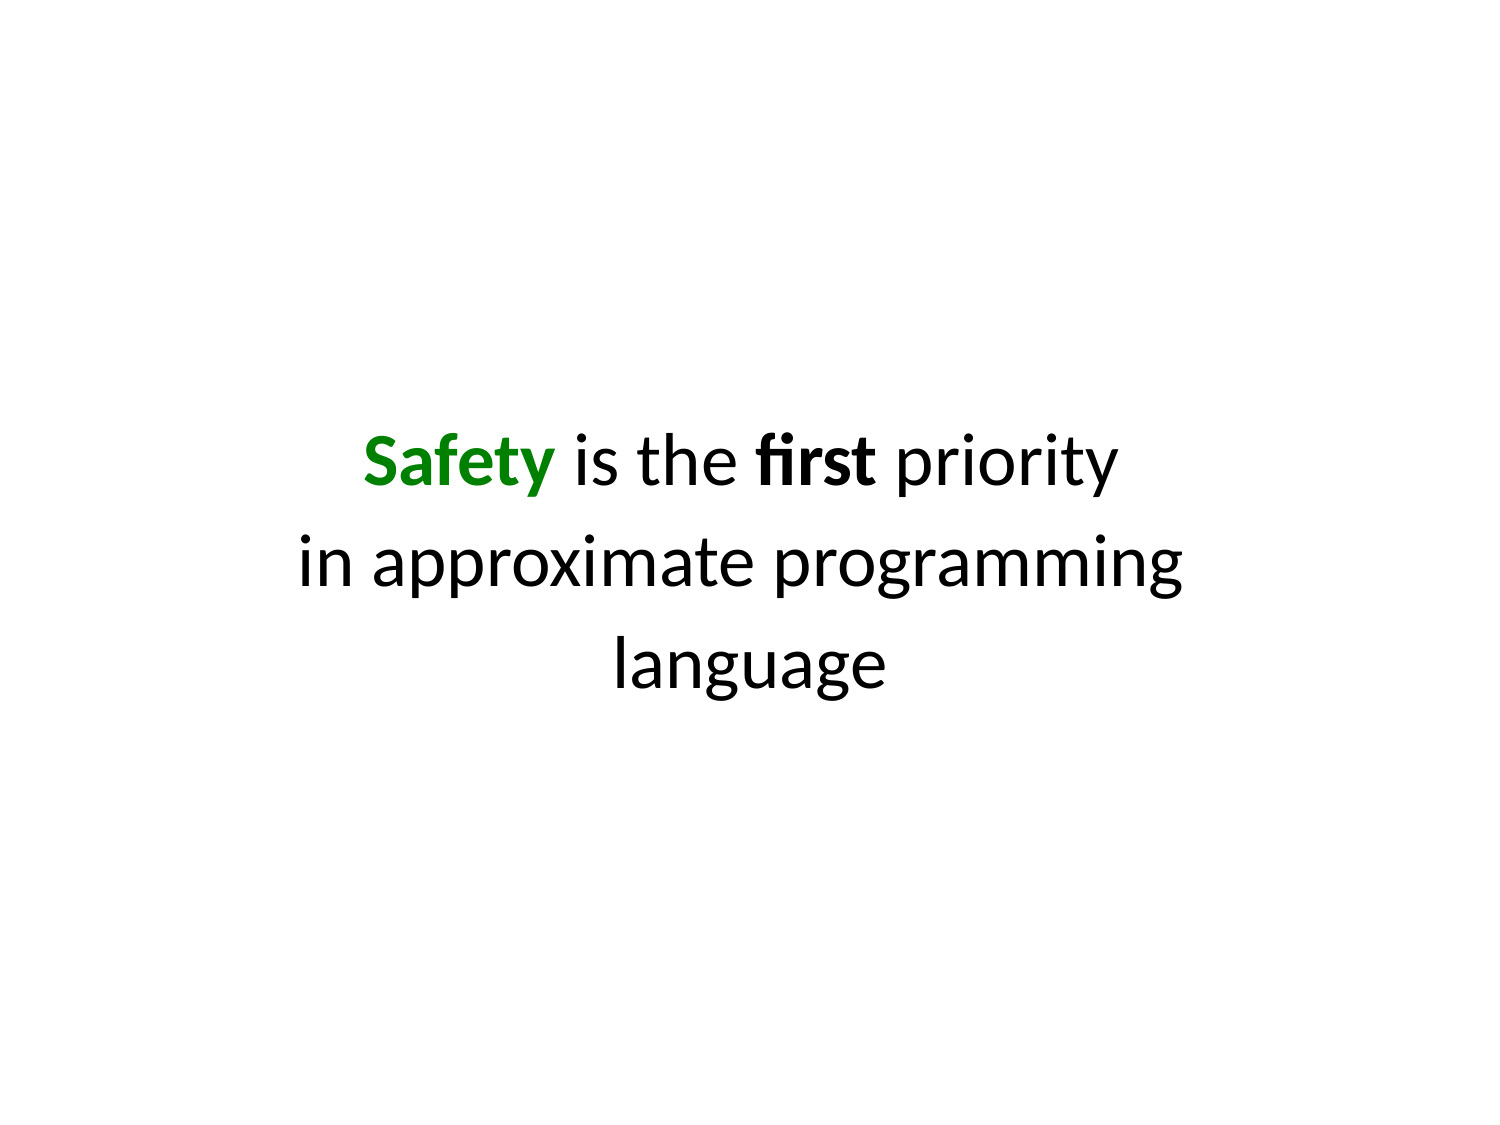

Safety is the first priority
in approximate programming
language